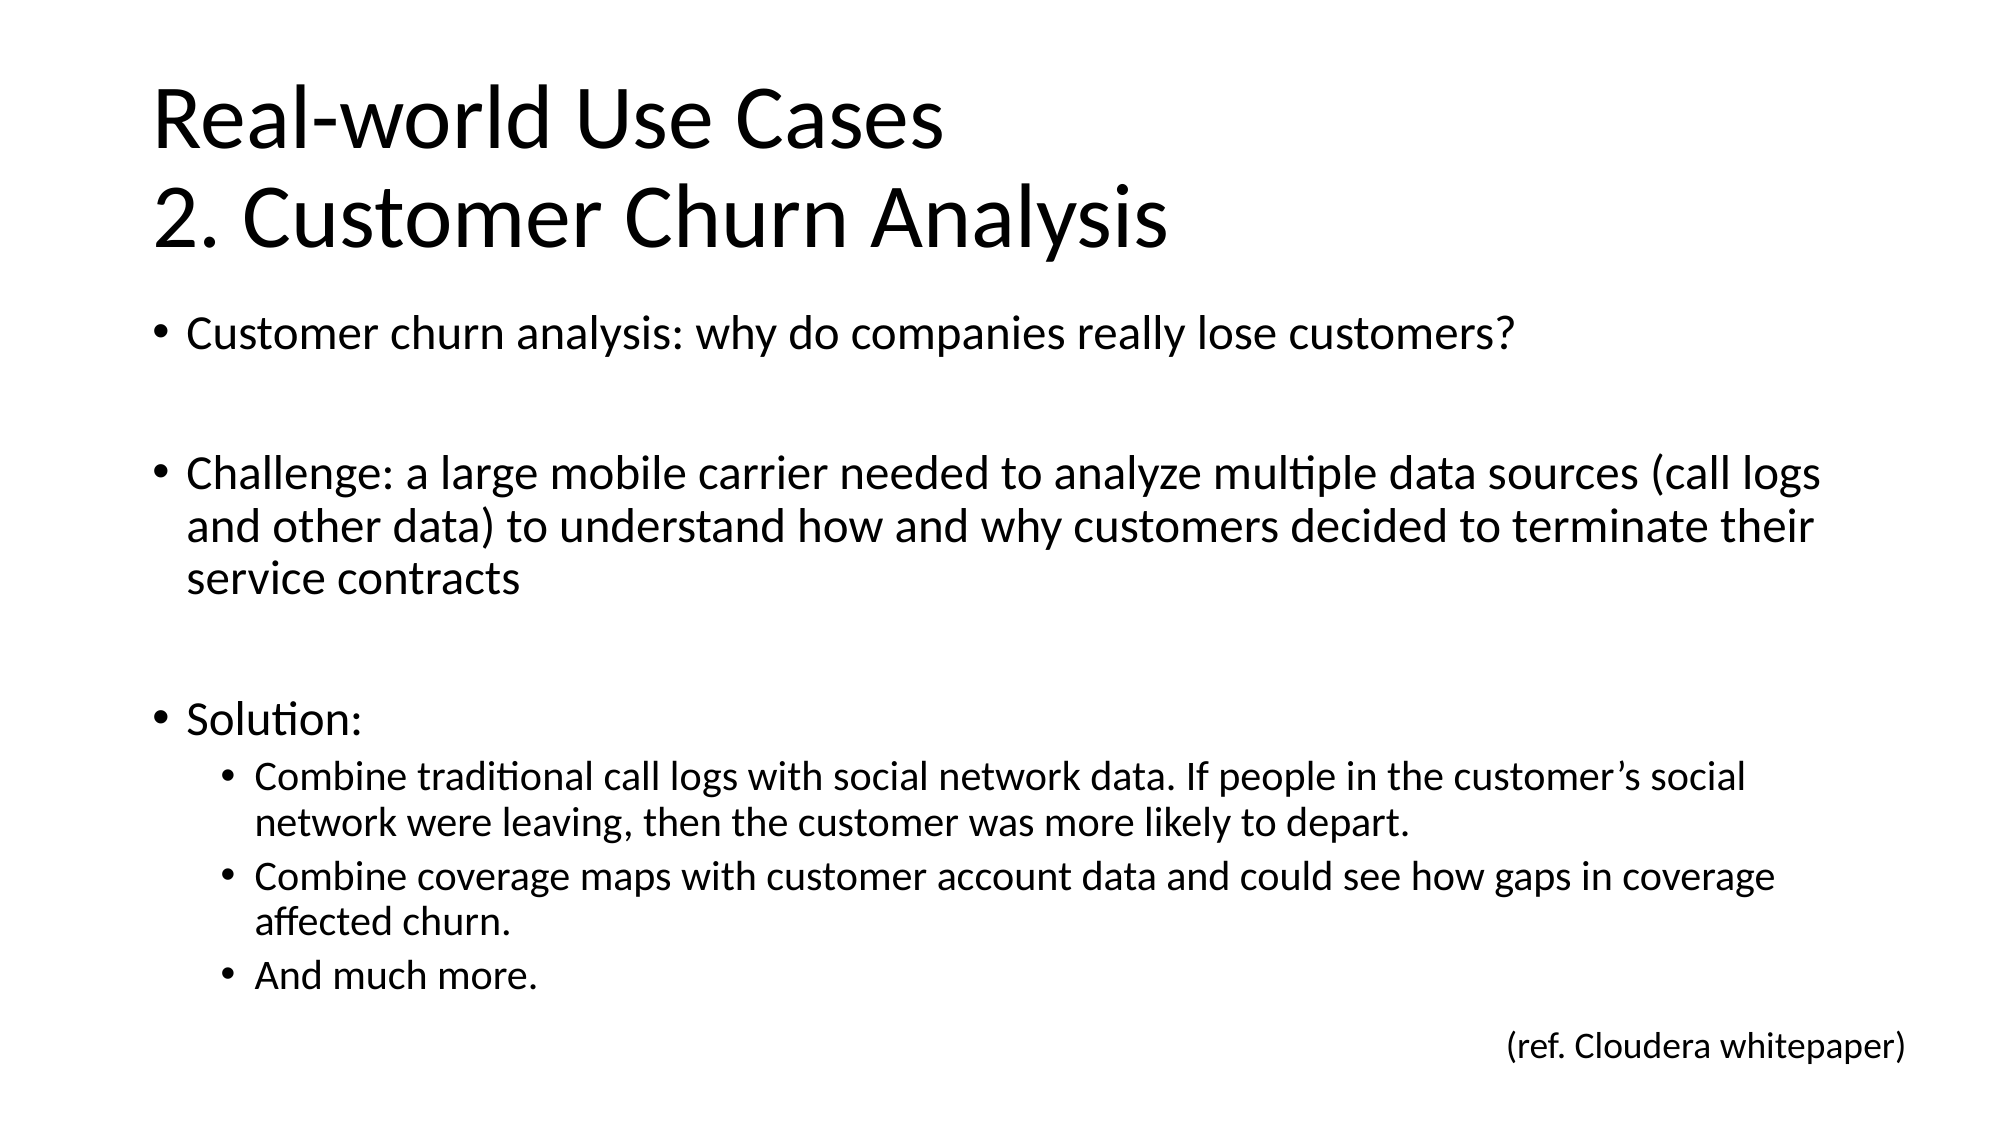

# Real-world Use Cases 2. Customer Churn Analysis
Customer churn analysis: why do companies really lose customers?

Challenge: a large mobile carrier needed to analyze multiple data sources (call logs and other data) to understand how and why customers decided to terminate their service contracts

Solution:
Combine traditional call logs with social network data. If people in the customer’s social network were leaving, then the customer was more likely to depart.
Combine coverage maps with customer account data and could see how gaps in coverage affected churn.
And much more.
(ref. Cloudera whitepaper)